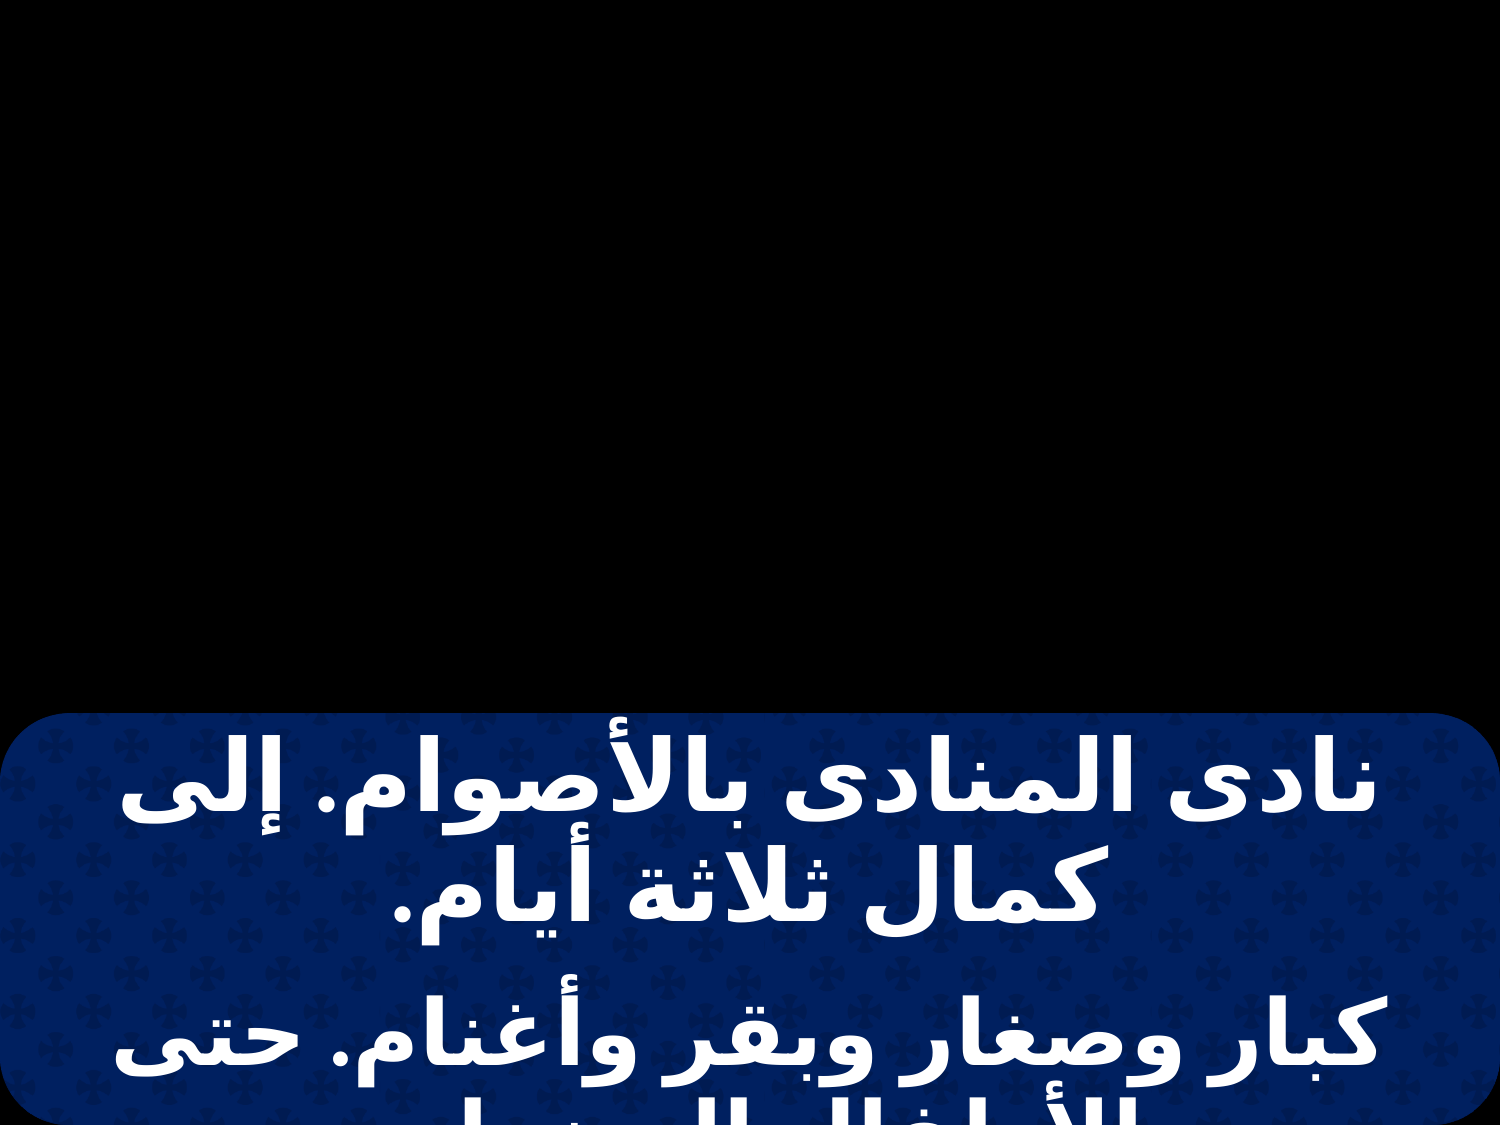

| نادى المنادى بالأصوام. إلى كمال ثلاثة أيام. |
| --- |
|  |
| كبار وصغار وبقر وأغنام. حتى الأطفال الرضعان. |